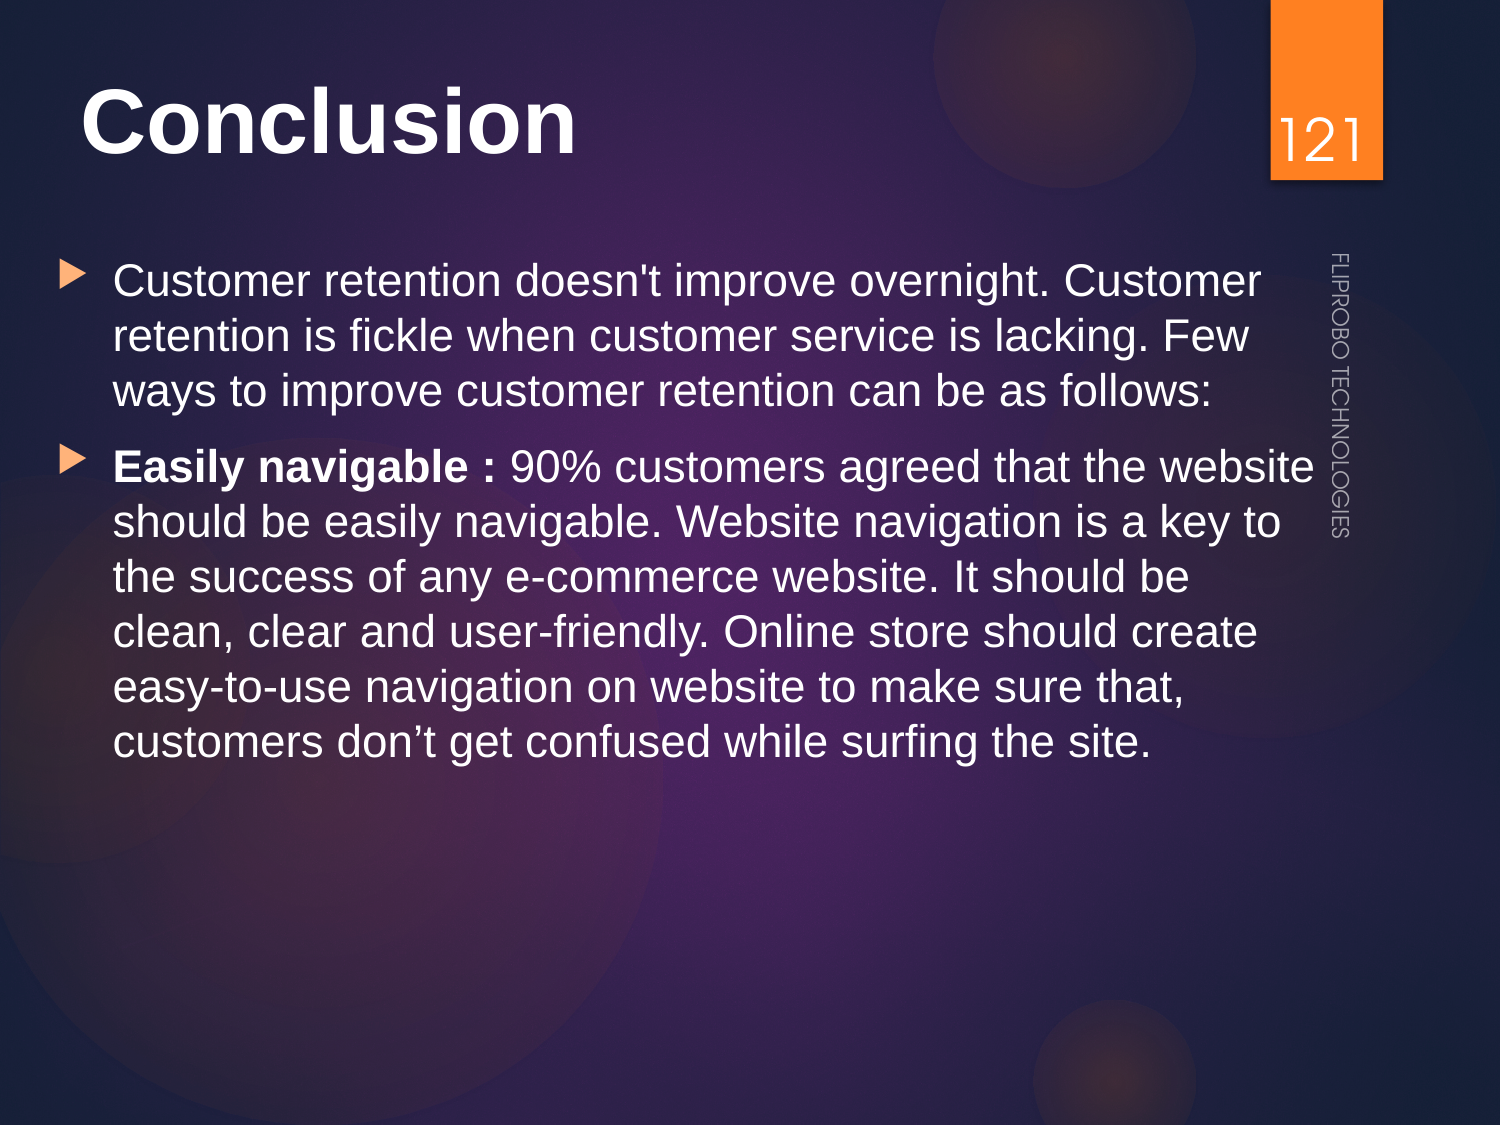

# Conclusion
121
Customer retention doesn't improve overnight. Customer retention is fickle when customer service is lacking. Few ways to improve customer retention can be as follows:
Easily navigable : 90% customers agreed that the website should be easily navigable. Website navigation is a key to the success of any e-commerce website. It should be clean, clear and user-friendly. Online store should create easy-to-use navigation on website to make sure that, customers don’t get confused while surfing the site.
FLIPROBO TECHNOLOGIES